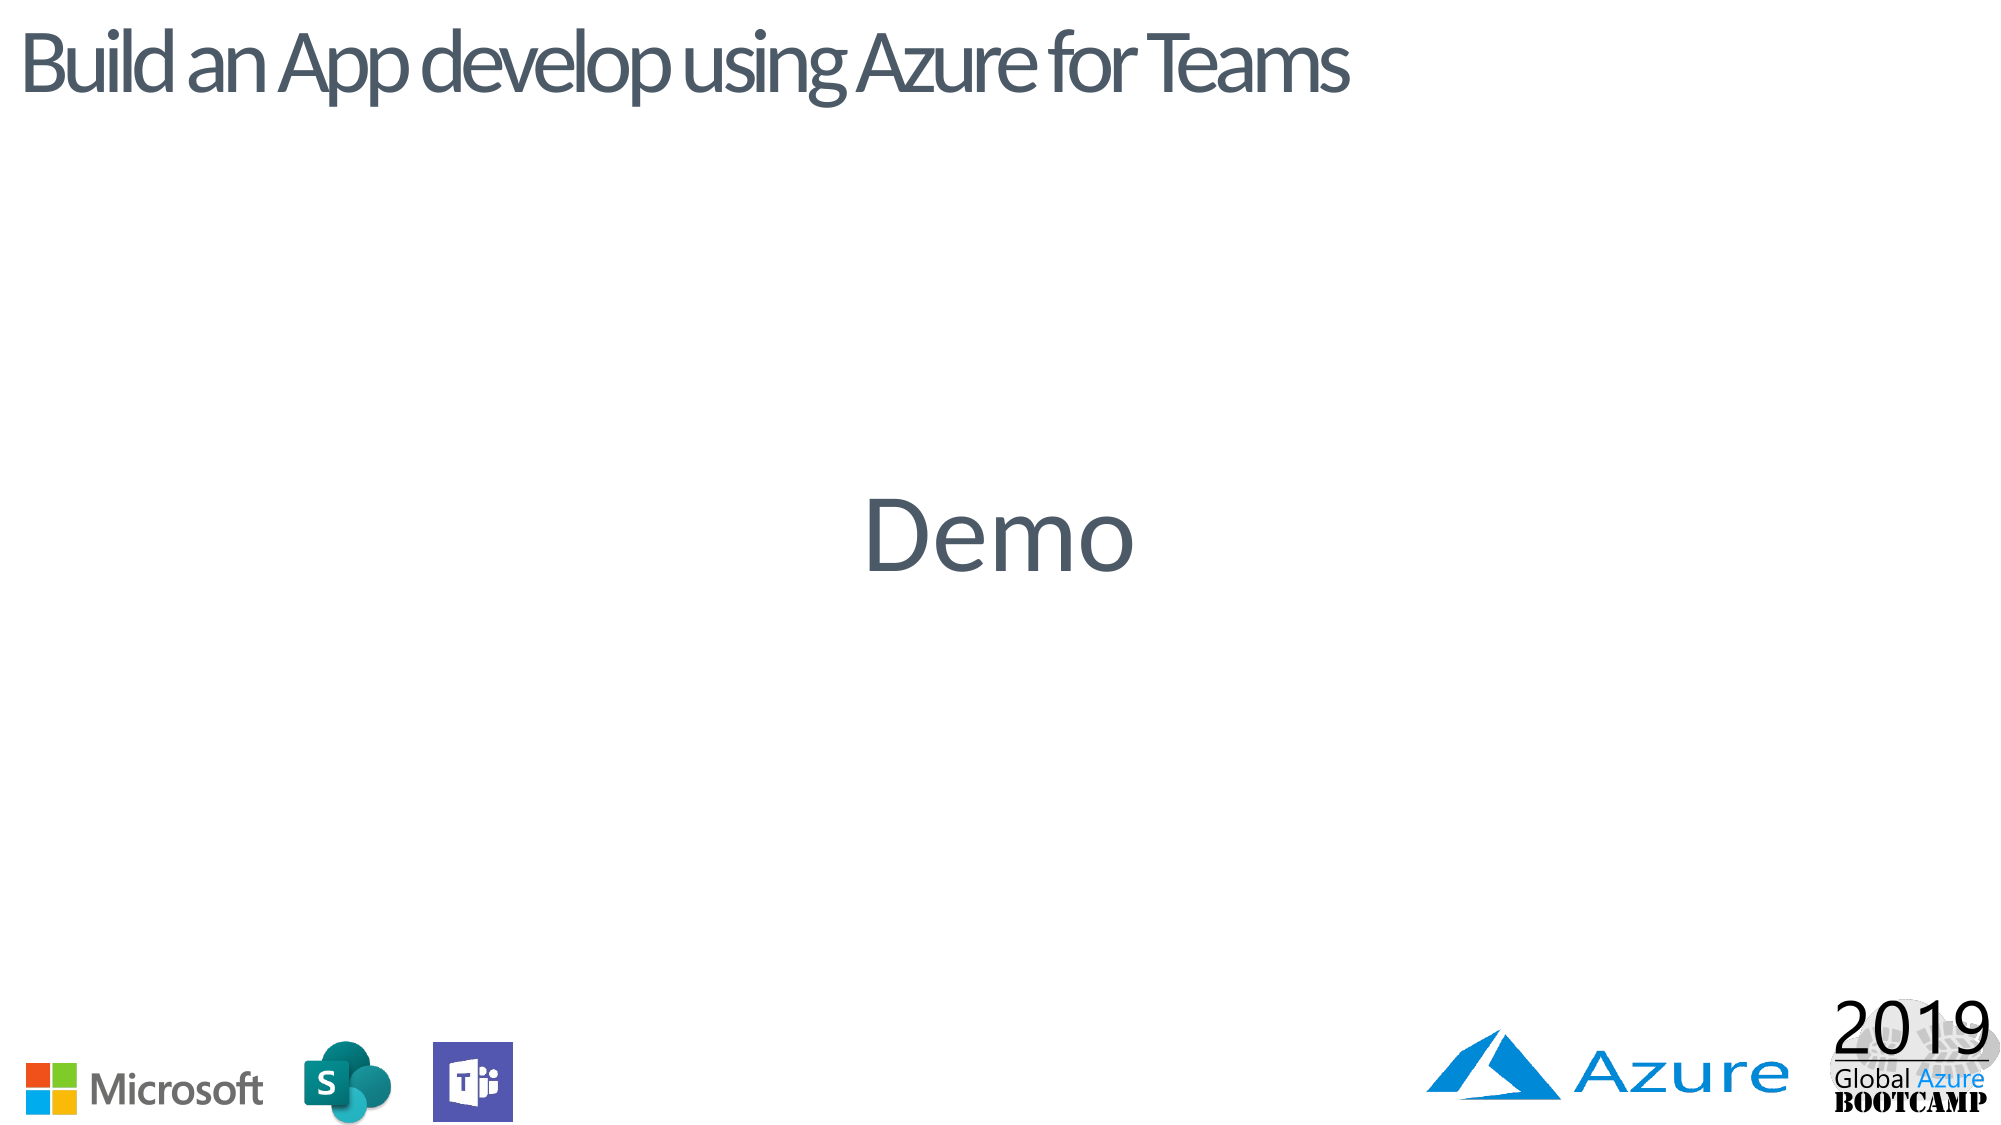

Build an App develop using Azure for Teams
Demo
Demo